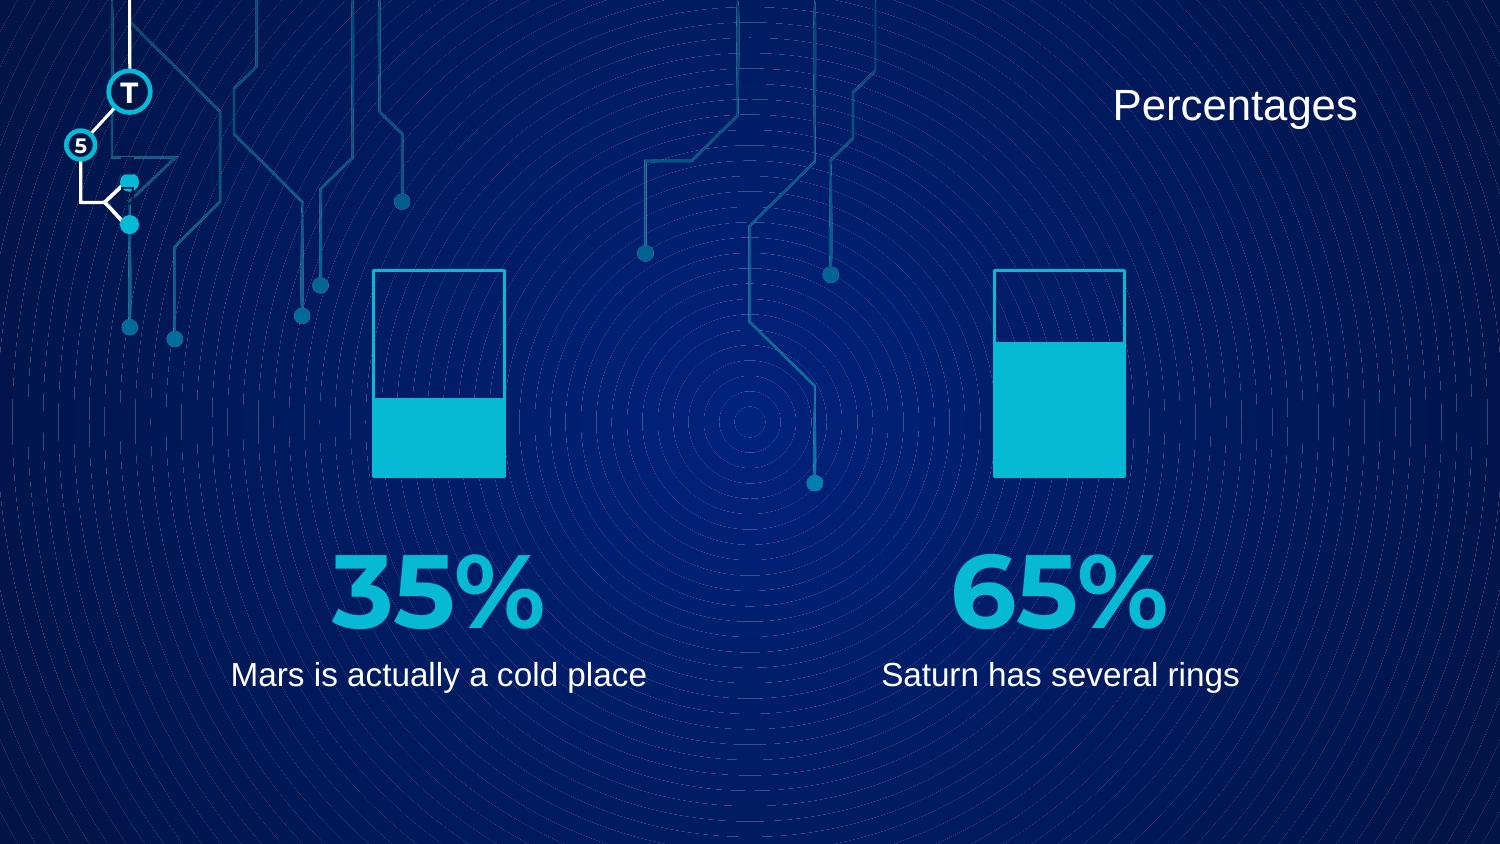

Percentages
T
5
🠺

🠺

# 35%
65%
Mars is actually a cold place
Saturn has several rings